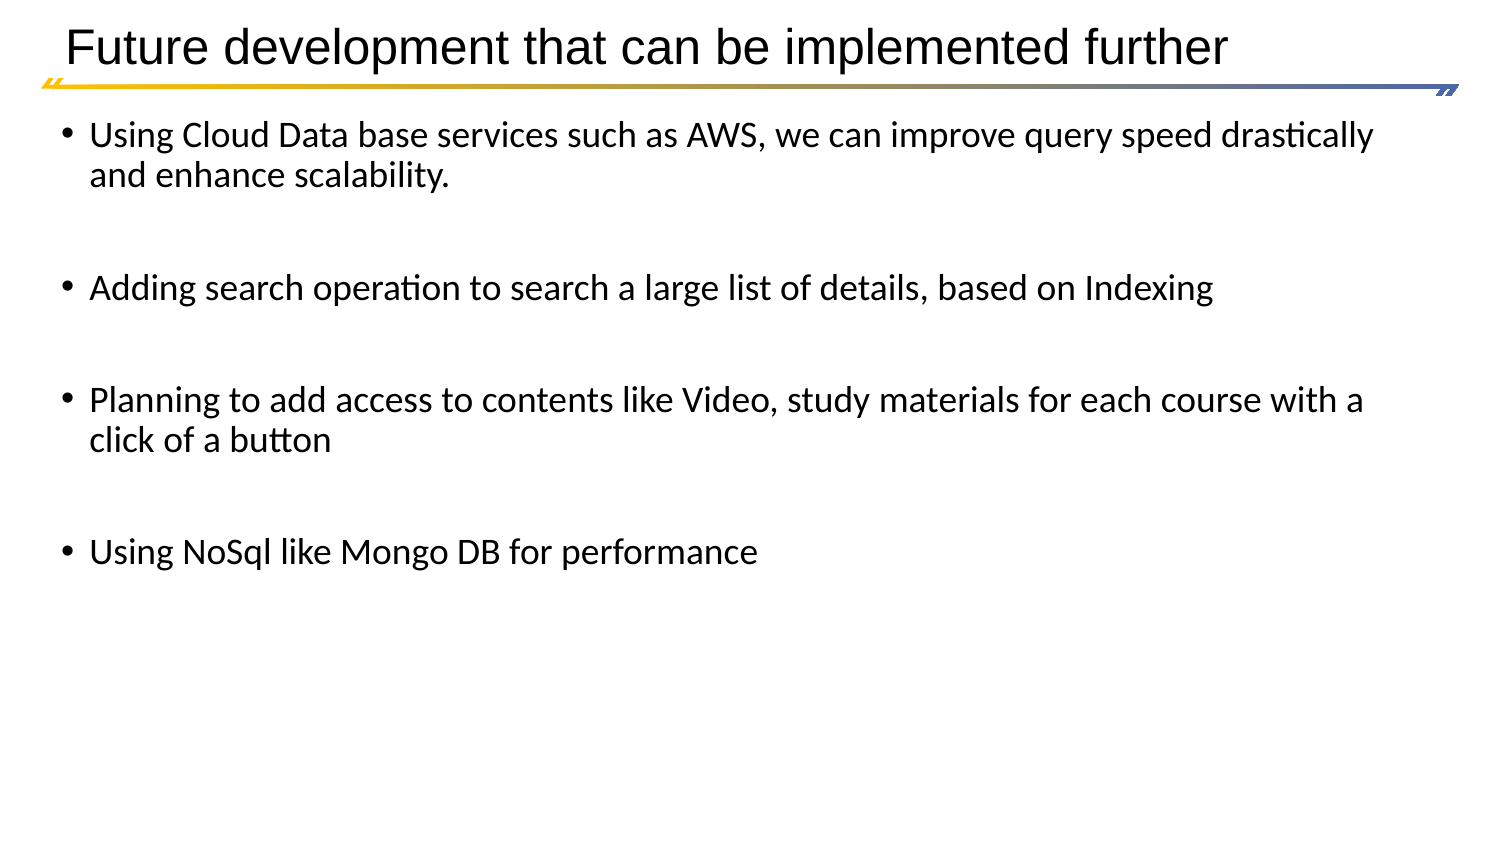

# Future development that can be implemented further
Using Cloud Data base services such as AWS, we can improve query speed drastically and enhance scalability.

Adding search operation to search a large list of details, based on Indexing

Planning to add access to contents like Video, study materials for each course with a click of a button

Using NoSql like Mongo DB for performance